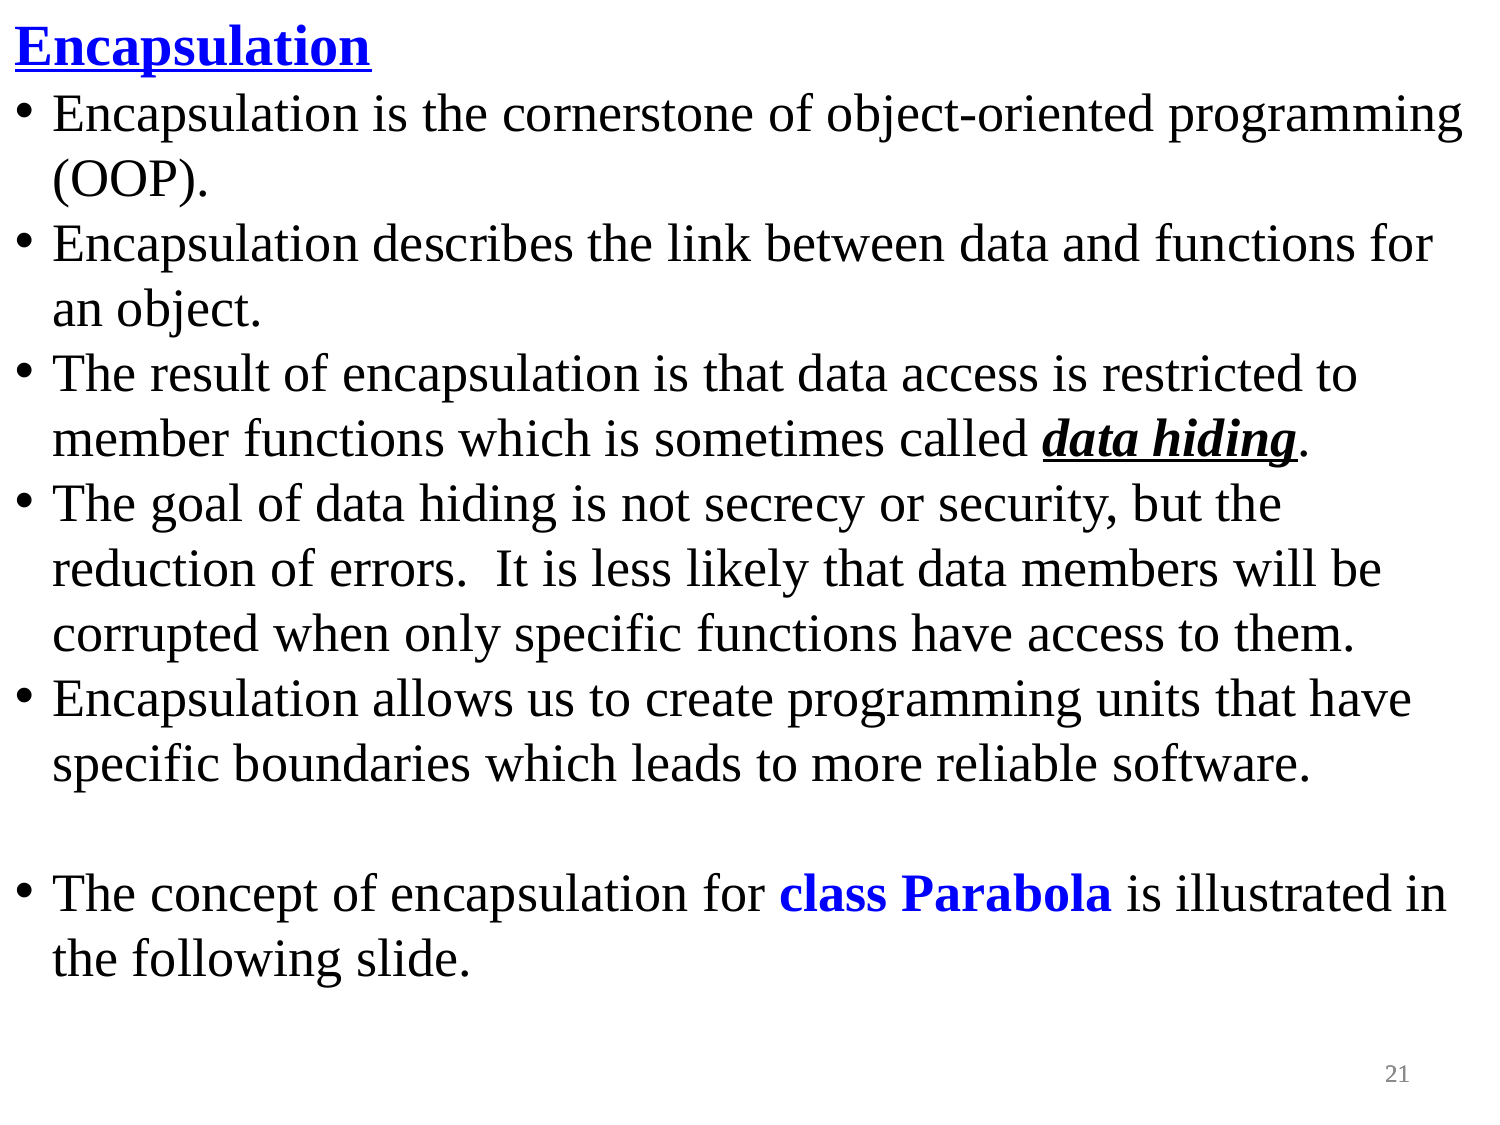

Encapsulation
Encapsulation is the cornerstone of object-oriented programming (OOP).
Encapsulation describes the link between data and functions for an object.
The result of encapsulation is that data access is restricted to member functions which is sometimes called data hiding.
The goal of data hiding is not secrecy or security, but the reduction of errors.  It is less likely that data members will be corrupted when only specific functions have access to them.
Encapsulation allows us to create programming units that have specific boundaries which leads to more reliable software.

The concept of encapsulation for class Parabola is illustrated in the following slide.
21
21
21